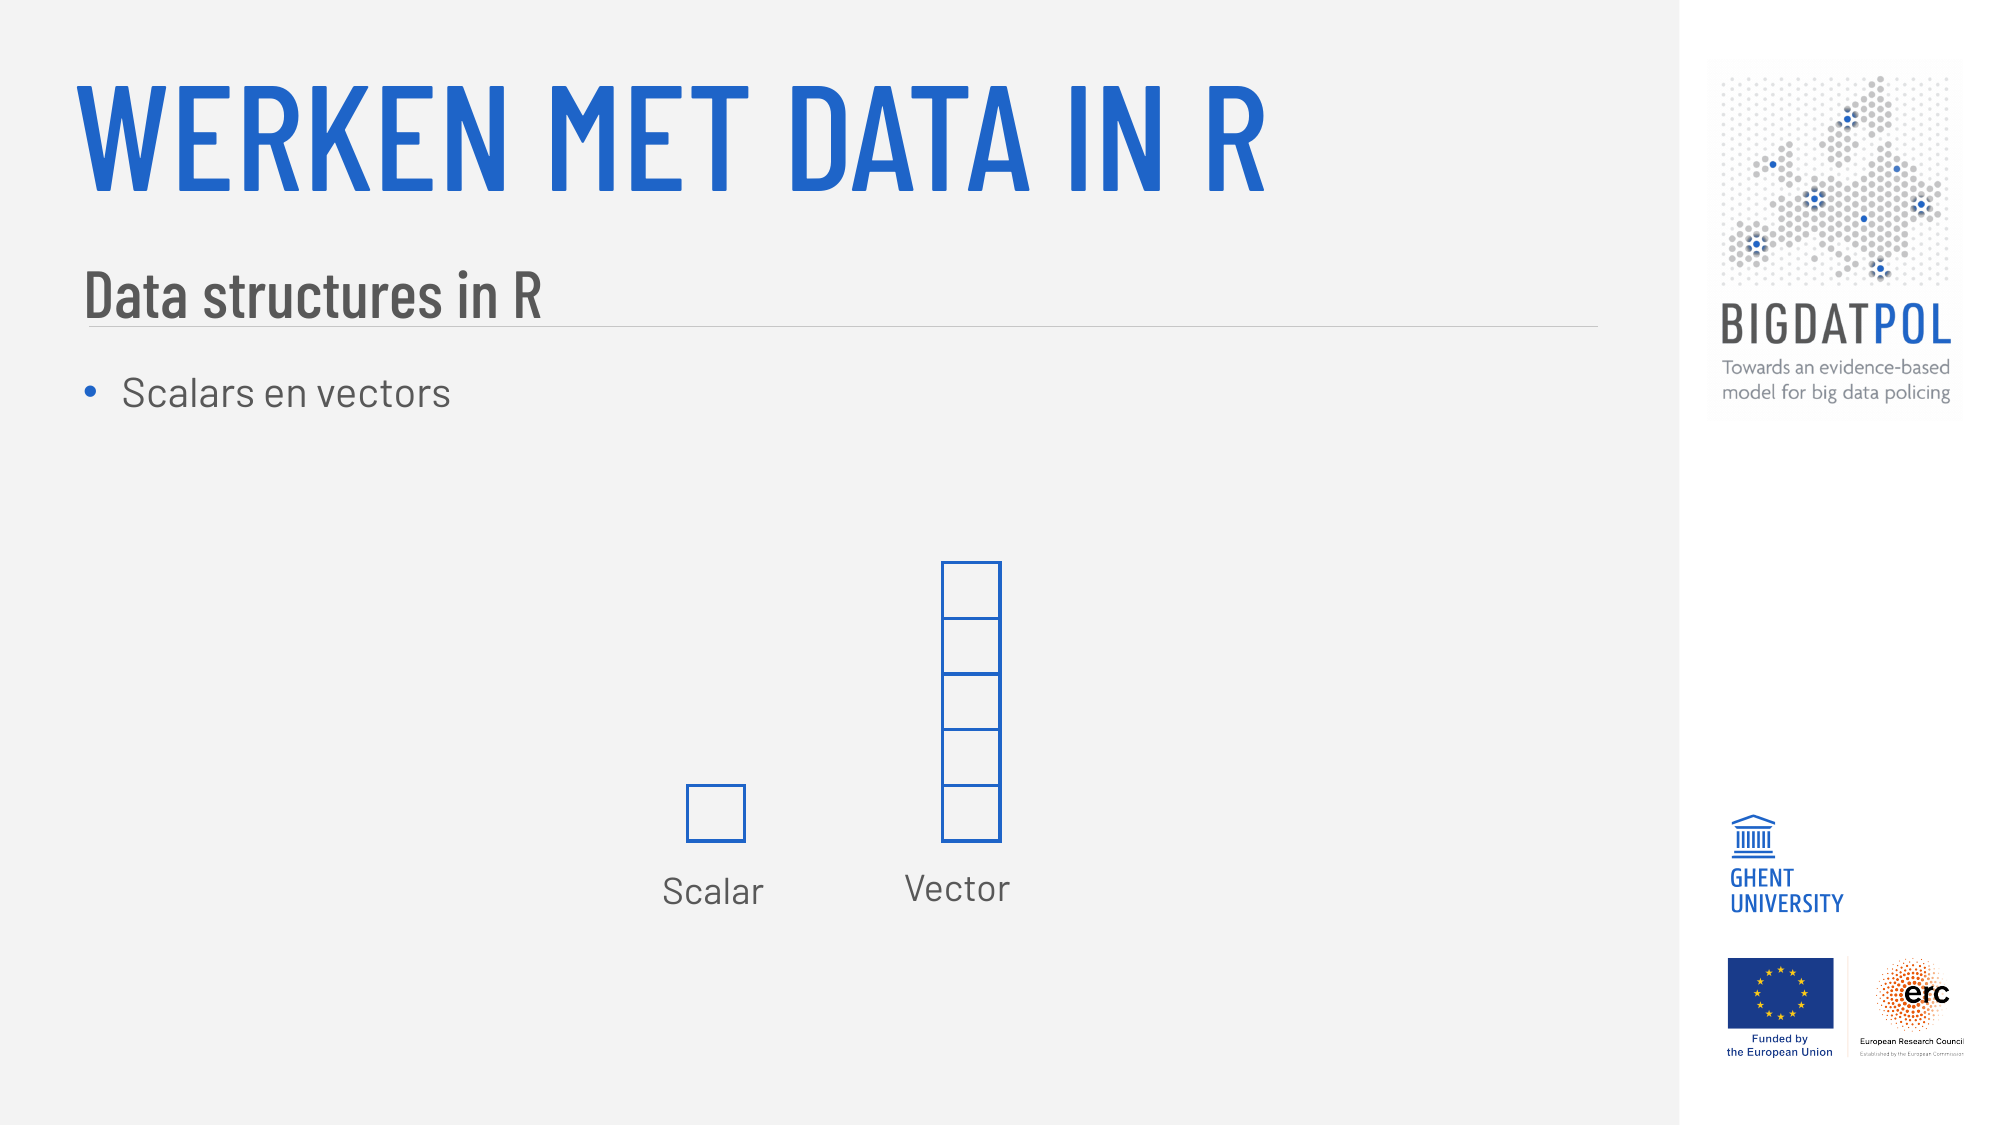

# Werken met data in r
Data structures in R
Scalars en vectors

Vector
Scalar